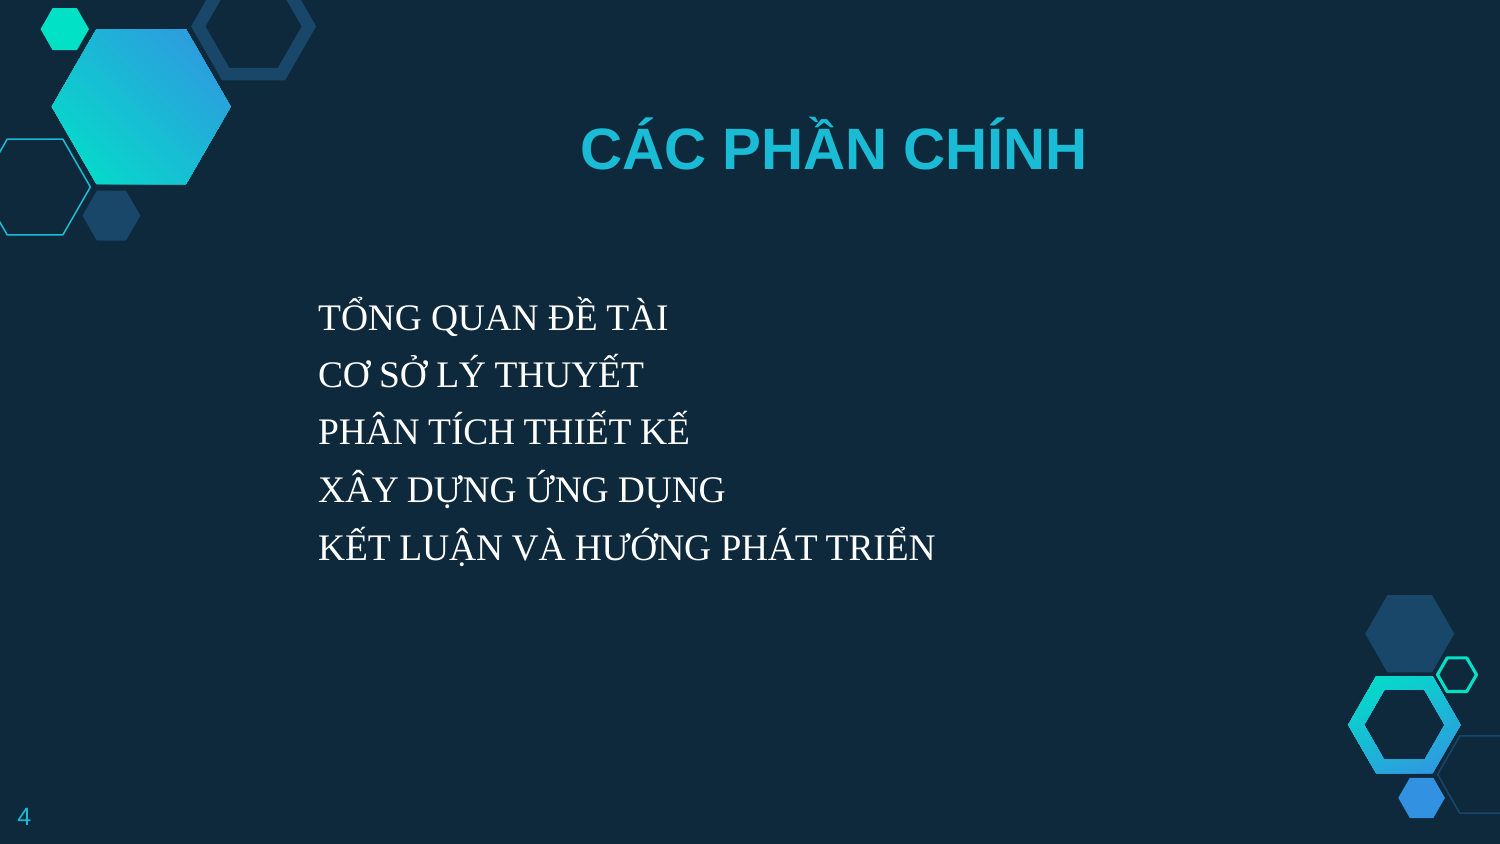

CÁC PHẦN CHÍNH
TỔNG QUAN ĐỀ TÀI
CƠ SỞ LÝ THUYẾT
PHÂN TÍCH THIẾT KẾ
XÂY DỰNG ỨNG DỤNG
KẾT LUẬN VÀ HƯỚNG PHÁT TRIỂN
4